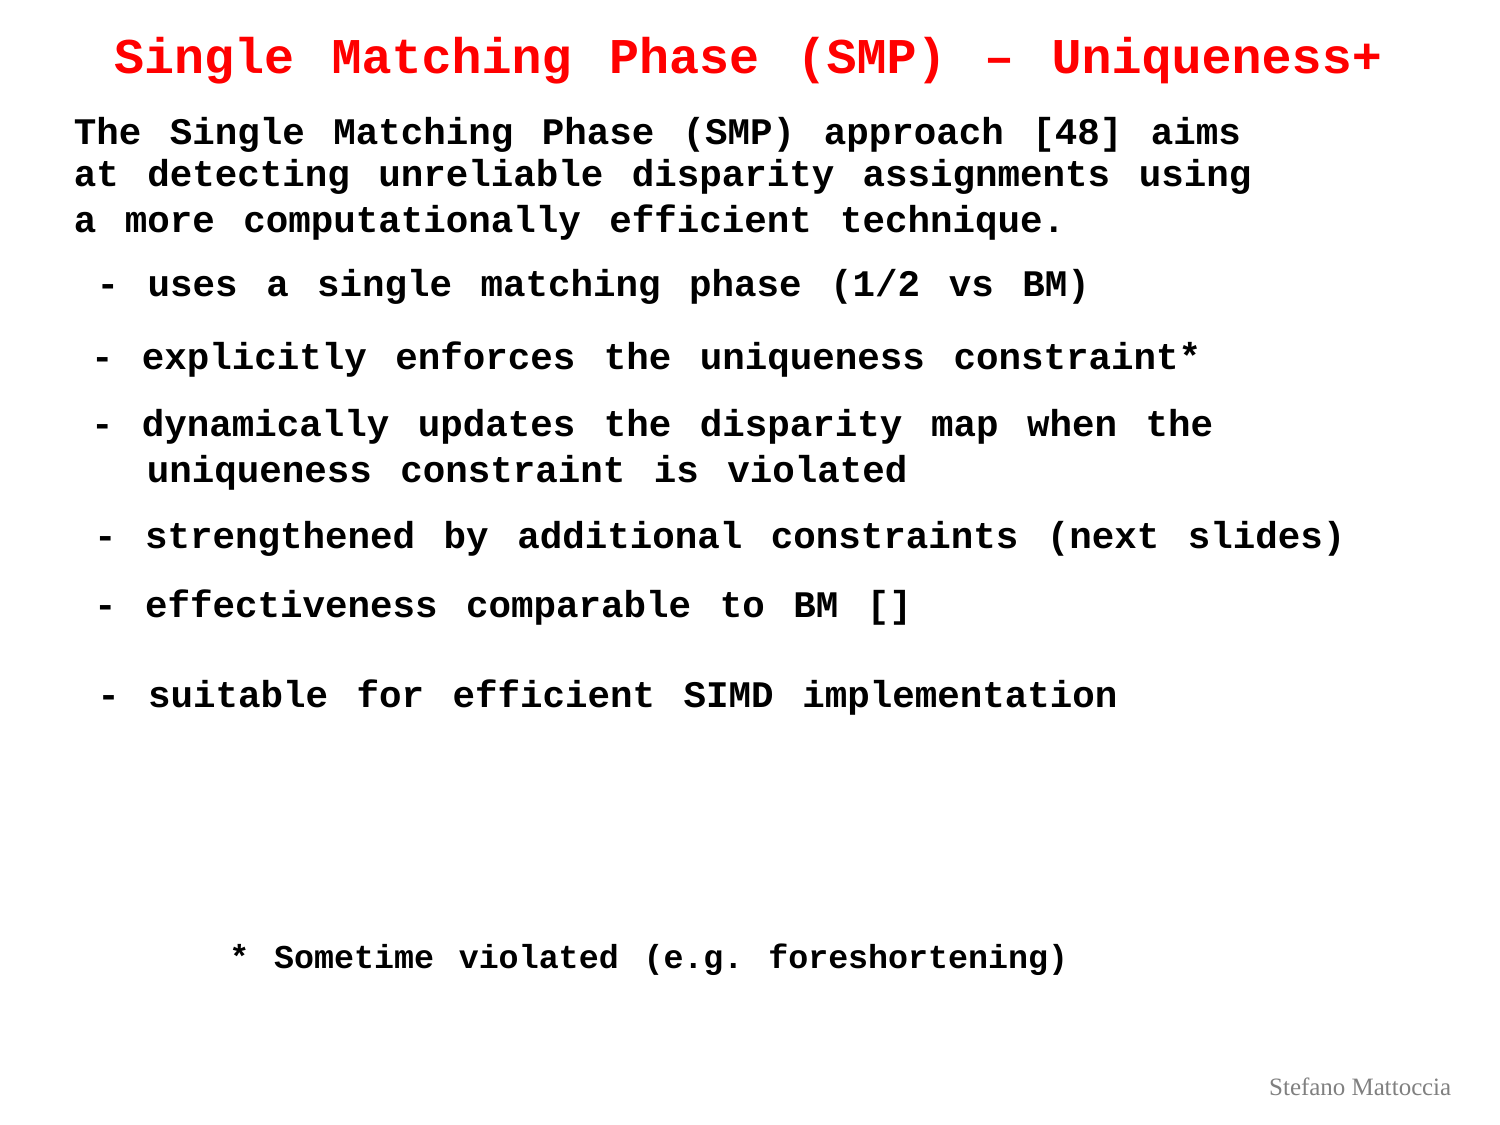

Single   Matching   Phase   (SMP)   –   Uniqueness+
The   Single   Matching   Phase   (SMP)   approach   [48]   aims
at   detecting   unreliable   disparity   assignments   using
a   more   computationally   efficient   technique.

	-   uses   a   single   matching   phase   (1/2   vs   BM)
-   explicitly   enforces   the   uniqueness   constraint*

-   dynamically   updates   the   disparity   map   when   the
uniqueness   constraint   is   violated
-   strengthened   by   additional   constraints   (next   slides)

-   effectiveness   comparable   to   BM   []
-   suitable   for   efficient   SIMD   implementation
*   Sometime   violated   (e.g.   foreshortening)
Stefano Mattoccia